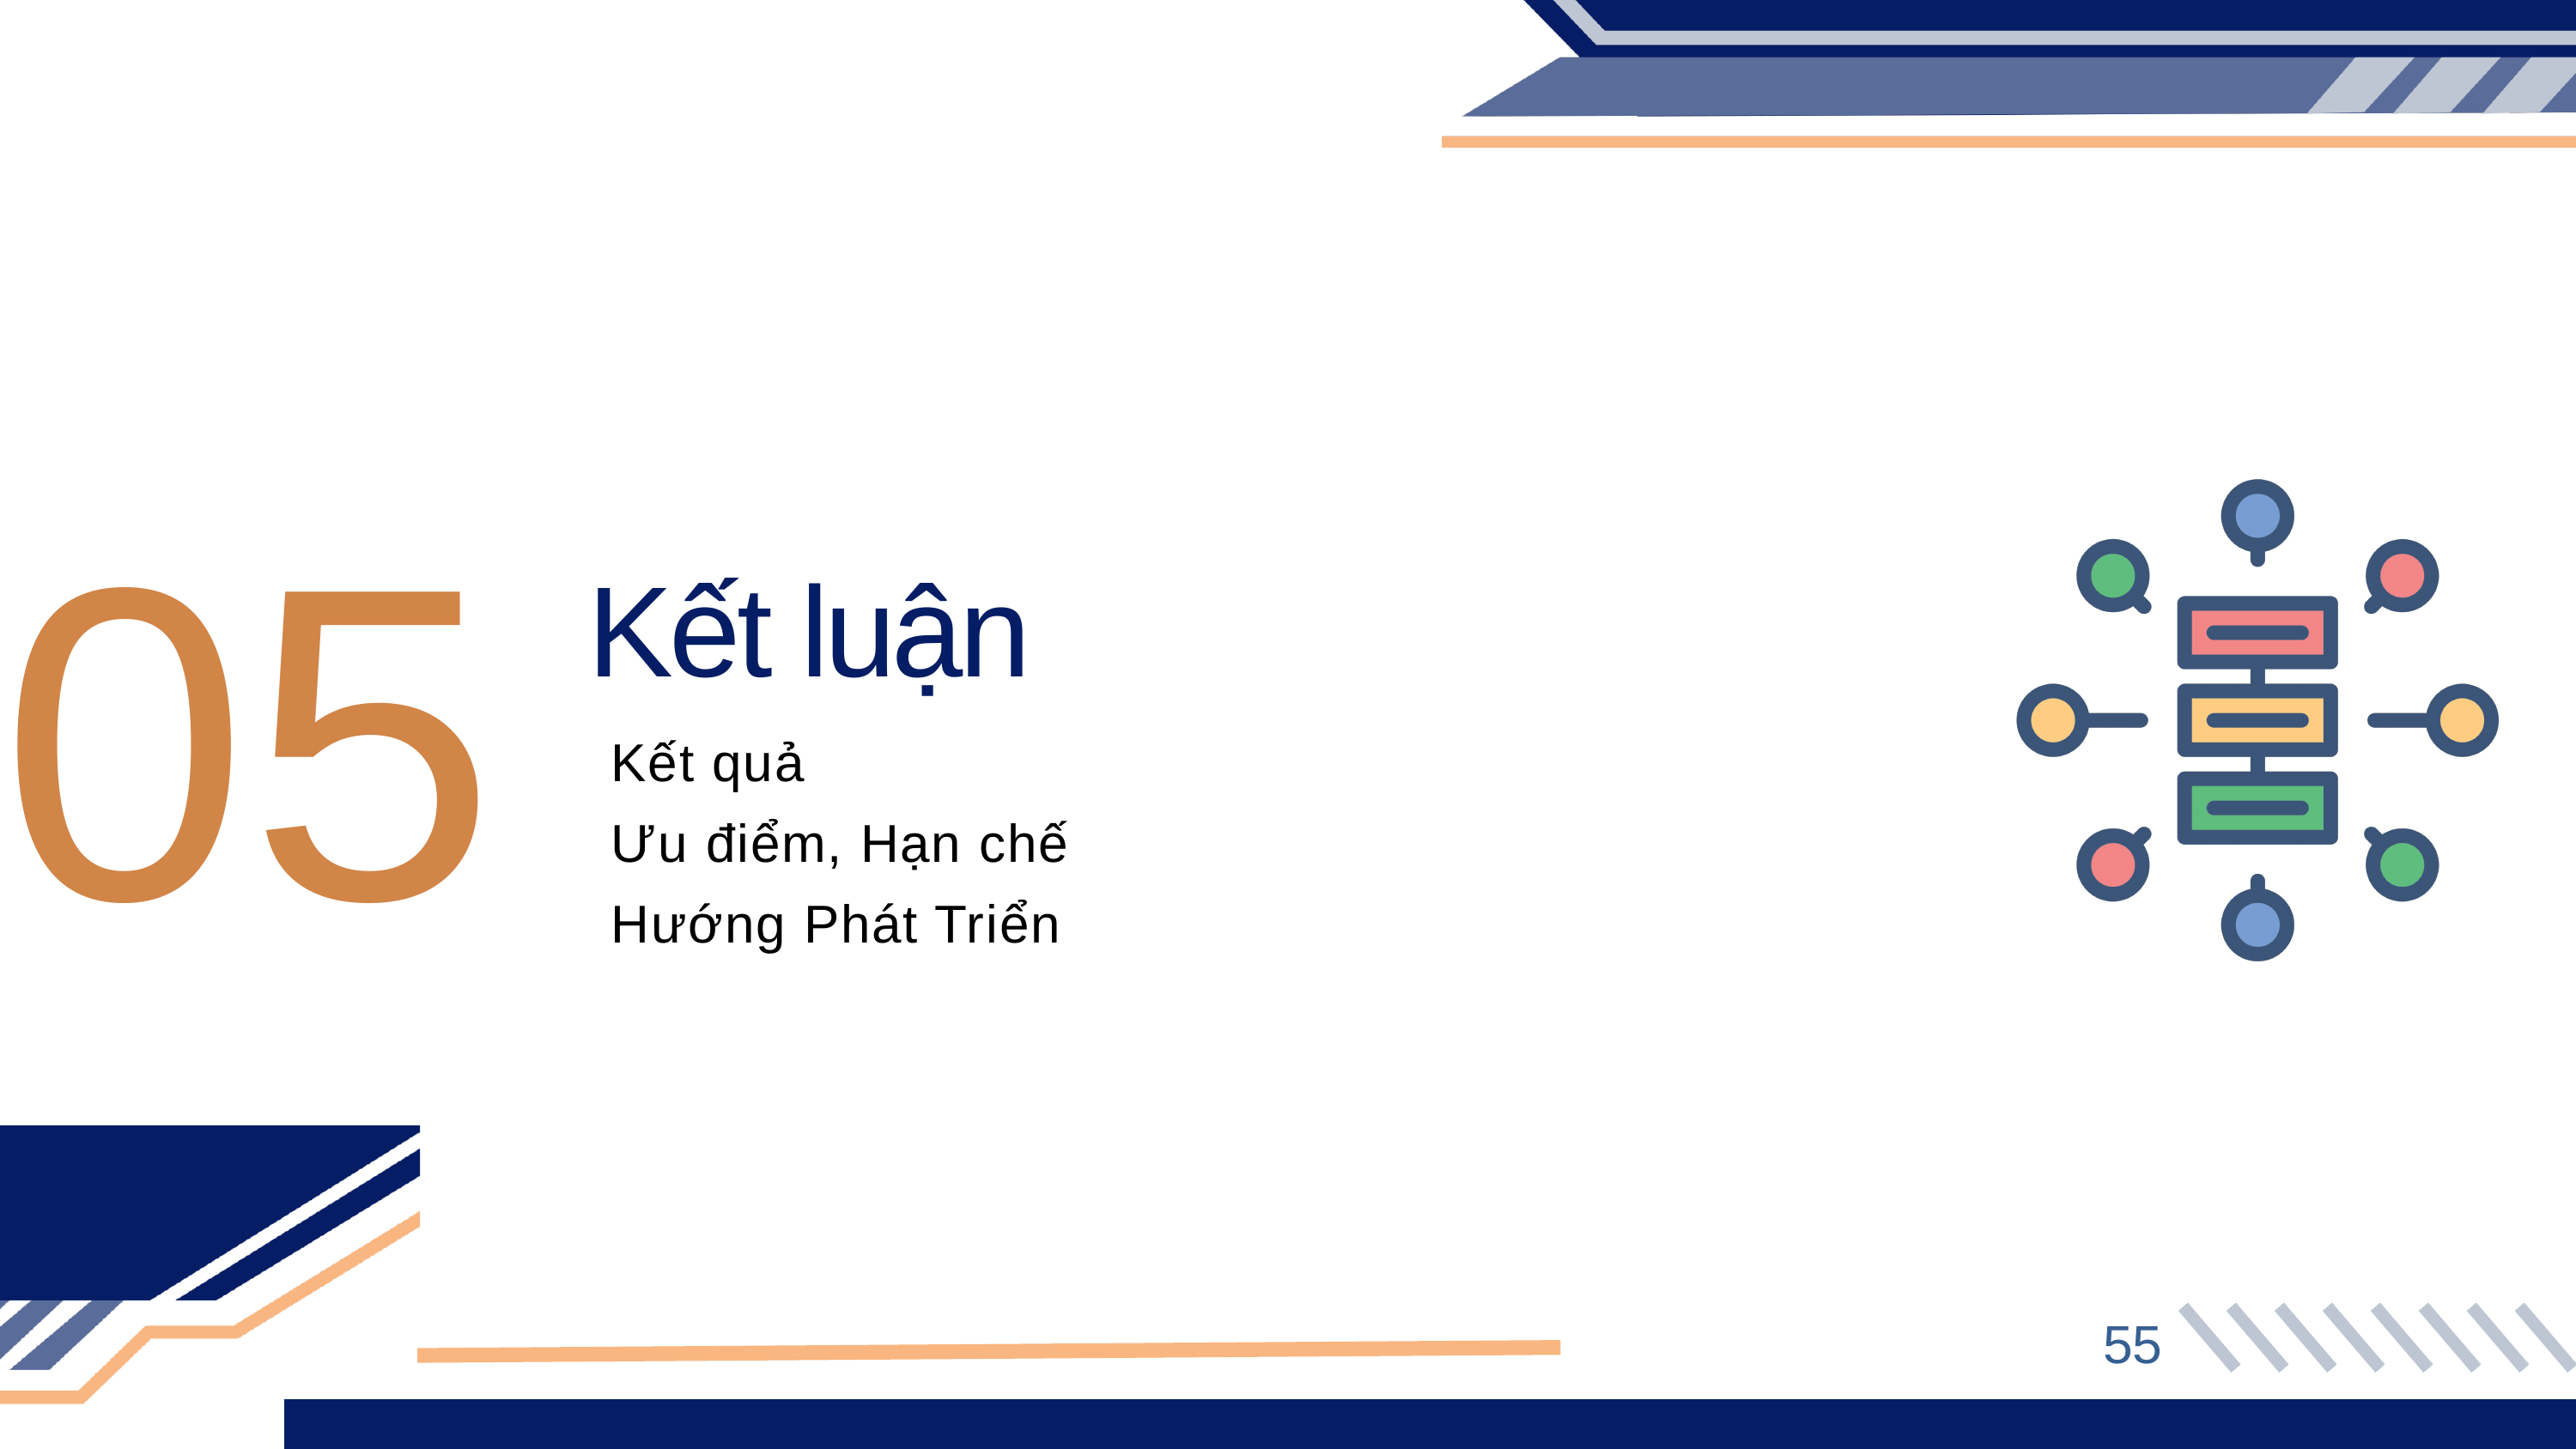

05

Kết luận
Kết quả
Ưu điểm, Hạn chế
Hướng Phát Triển

55